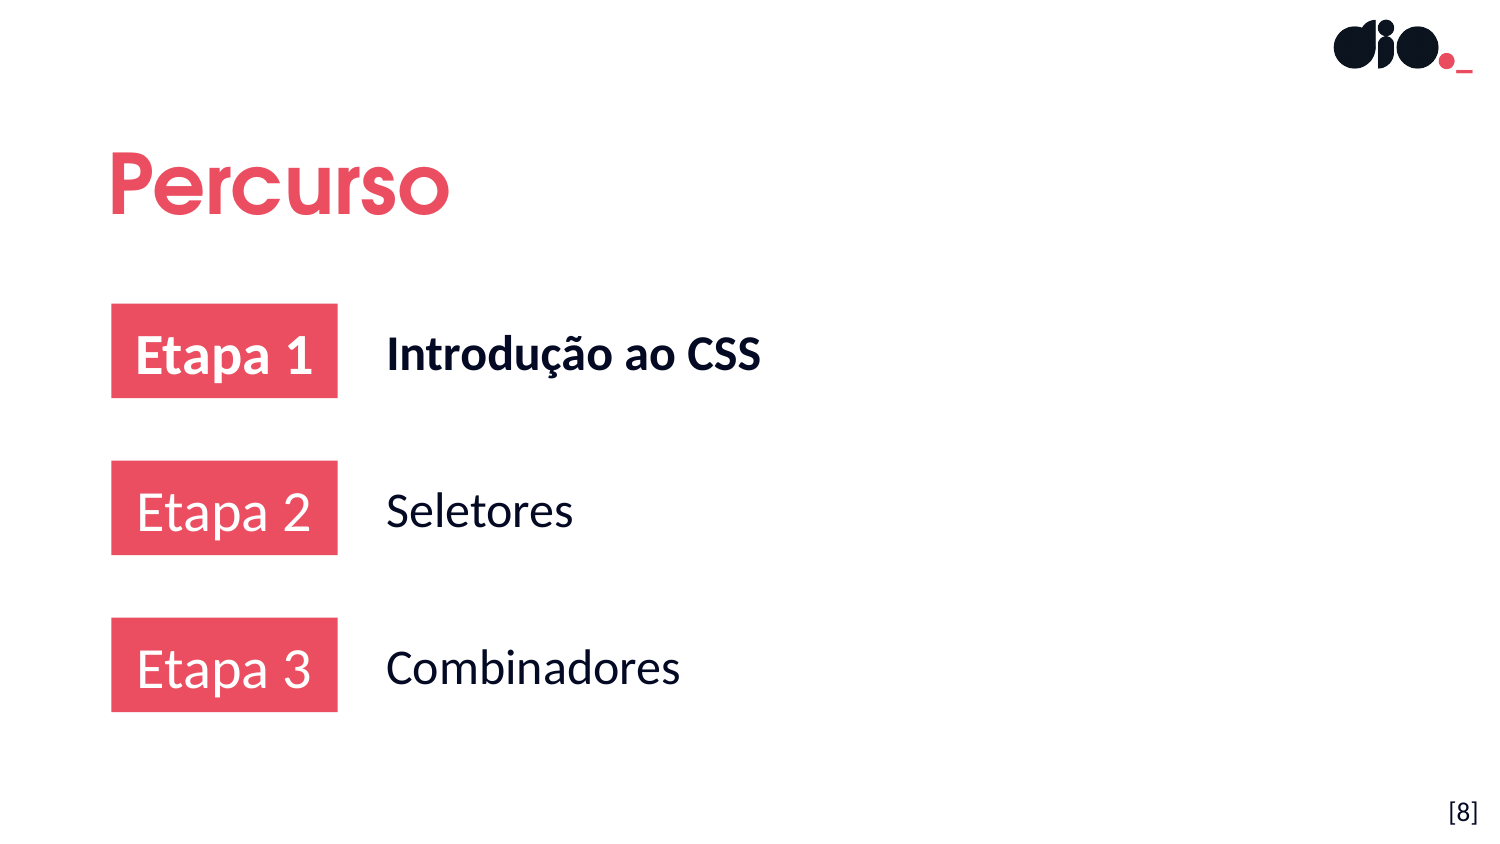

Percurso
Etapa 1
Introdução ao CSS
Etapa 2
Seletores
Etapa 3
Combinadores
[8]